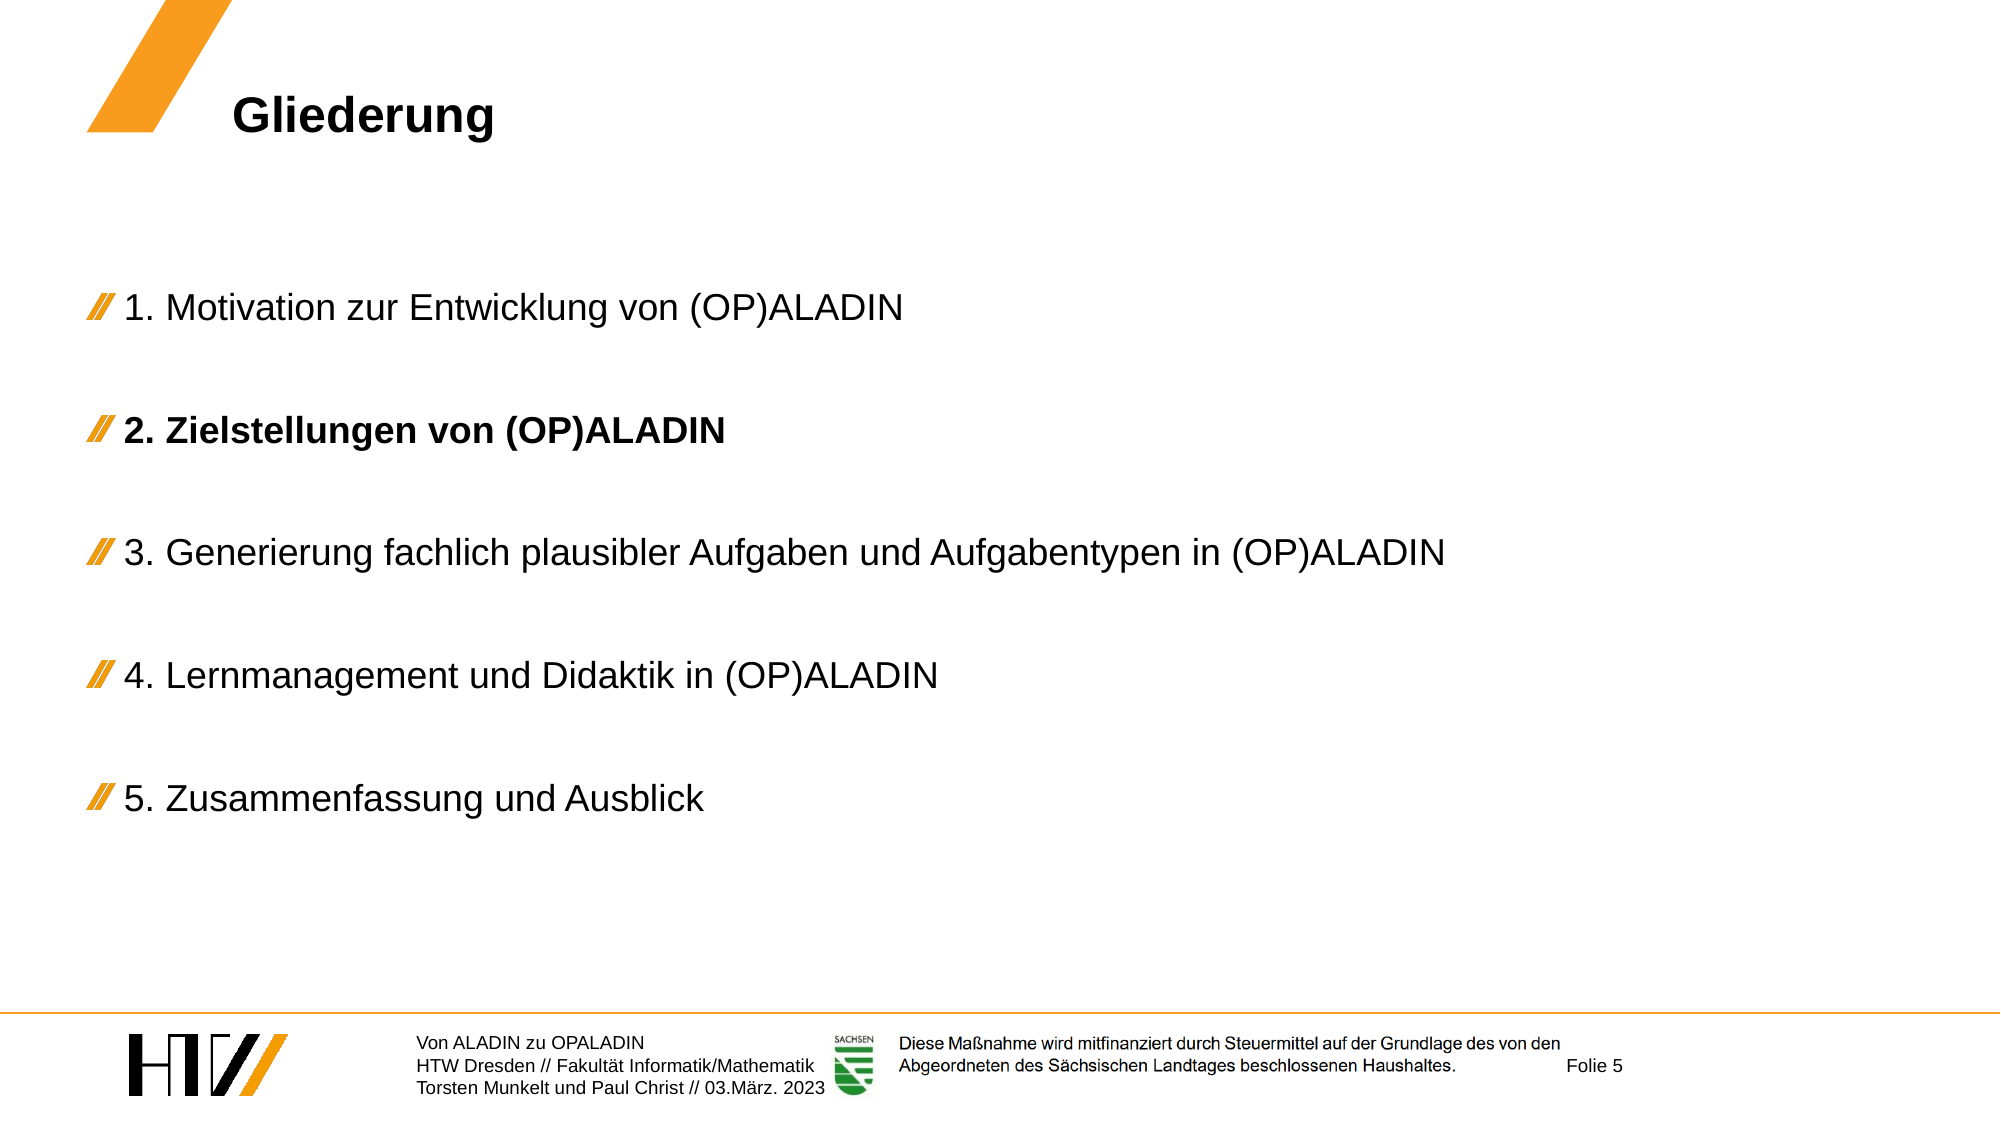

# Gliederung
1. Motivation zur Entwicklung von (OP)ALADIN

2. Zielstellungen von (OP)ALADIN

3. Generierung fachlich plausibler Aufgaben und Aufgabentypen in (OP)ALADIN

4. Lernmanagement und Didaktik in (OP)ALADIN

5. Zusammenfassung und Ausblick